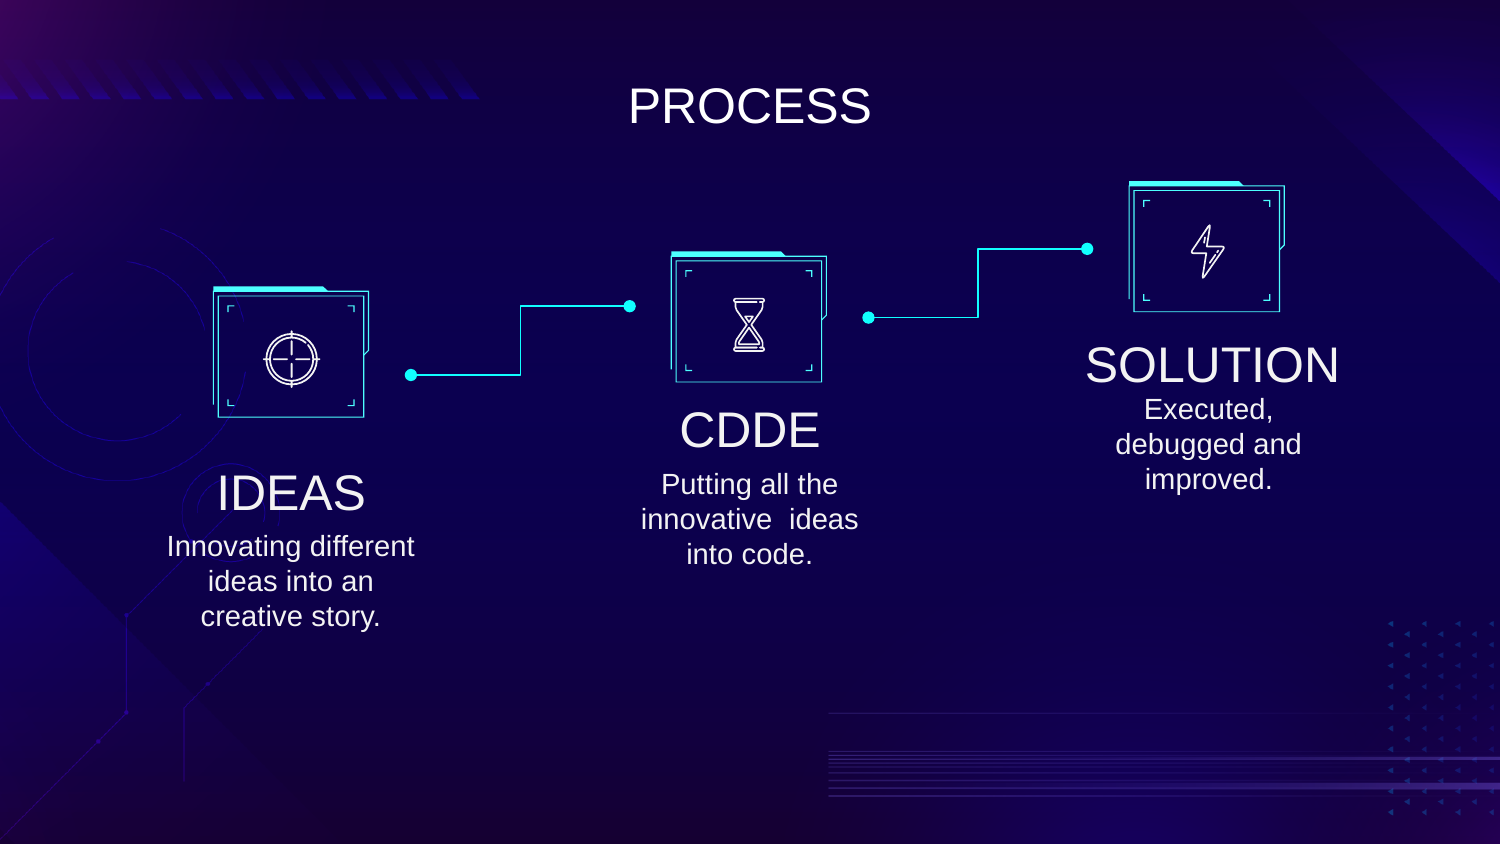

# PROCESS

SOLUTION
Executed, debugged and improved.
CDDE
Putting all the innovative  ideas into code.
IDEAS
Innovating different ideas into an creative story.